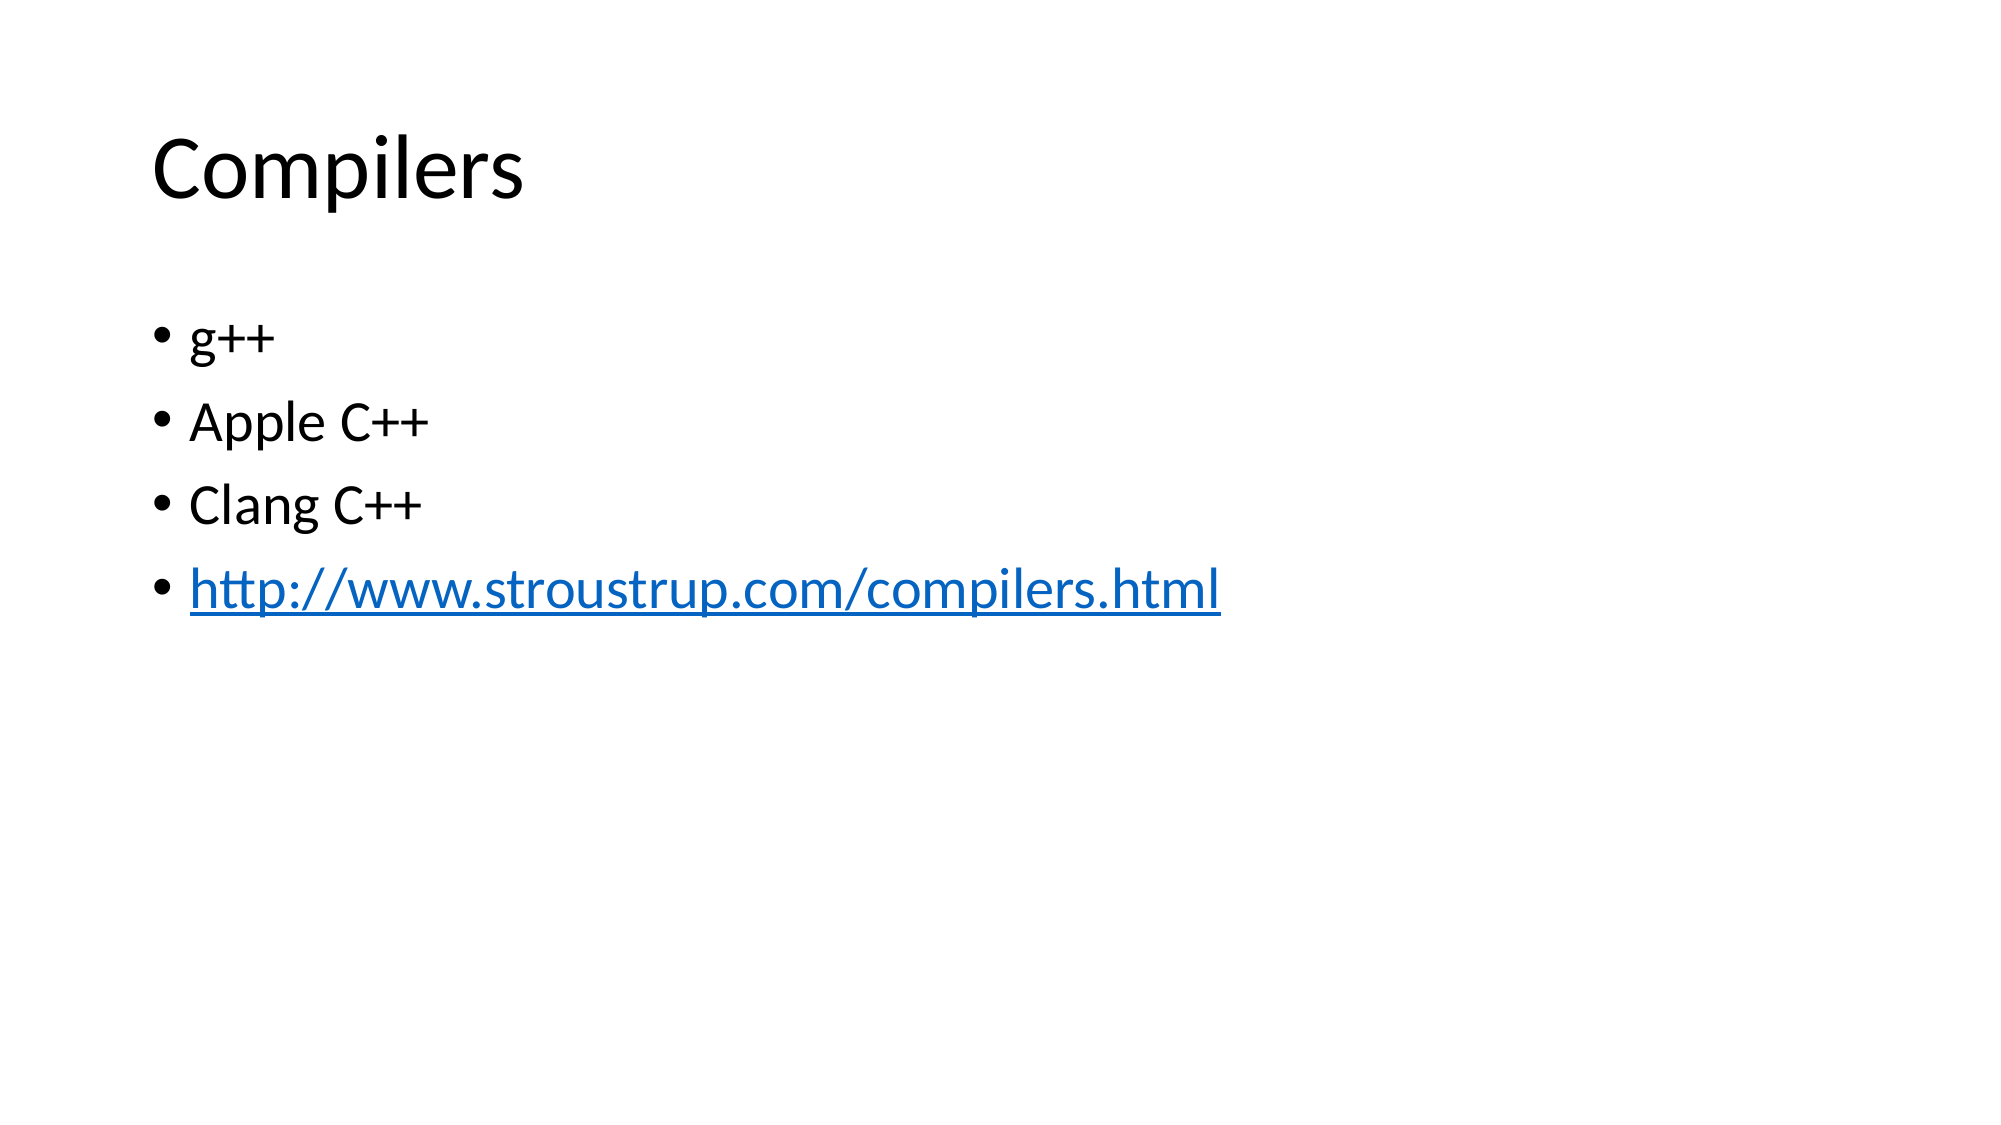

# Compilers
g++
Apple C++
Clang C++
http://www.stroustrup.com/compilers.html